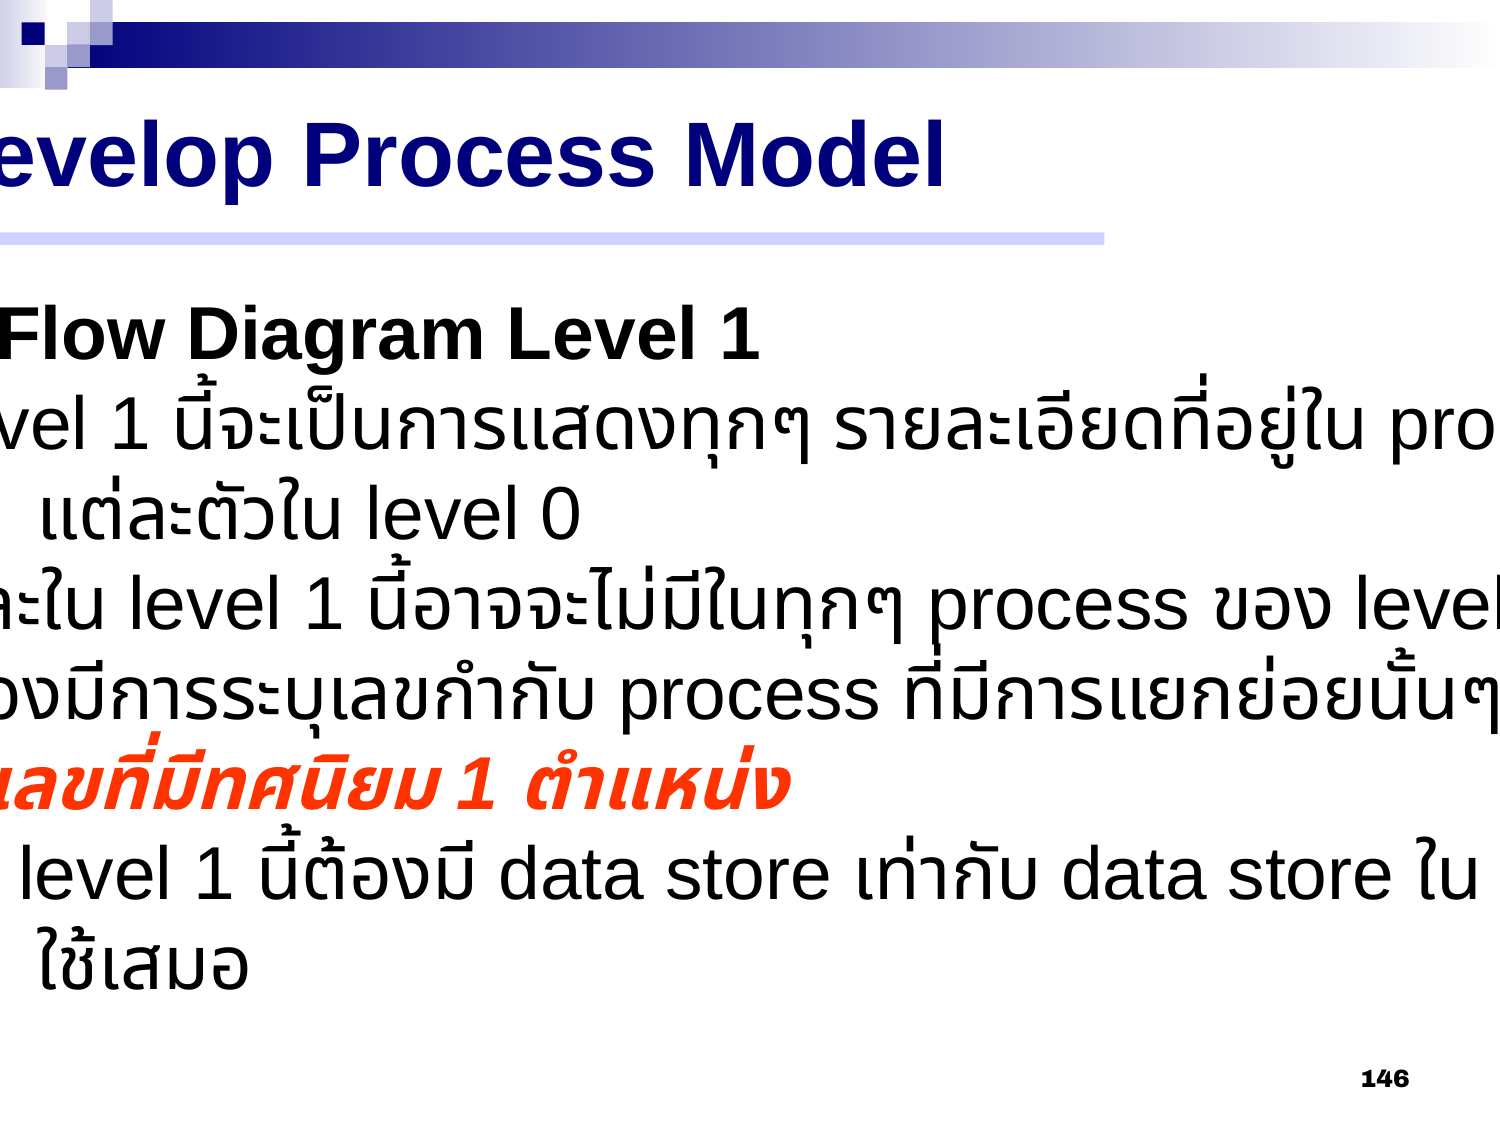

Develop Process Model

Data Flow Diagram Level 1
  level 1 นี้จะเป็นการแสดงทุกๆ รายละเอียดที่อยู่ใน process
	แต่ละตัวใน level 0
  และใน level 1 นี้อาจจะไม่มีในทุกๆ process ของ level 0 ก็ได้
  ต้องมีการระบุเลขกำกับ process ที่มีการแยกย่อยนั้นๆ โดยเป็น
     เลขที่มีทศนิยม 1 ตำแหน่ง
  ใน level 1 นี้ต้องมี data store เท่ากับ data store ใน level 0 ที่
	ใช้เสมอ
146